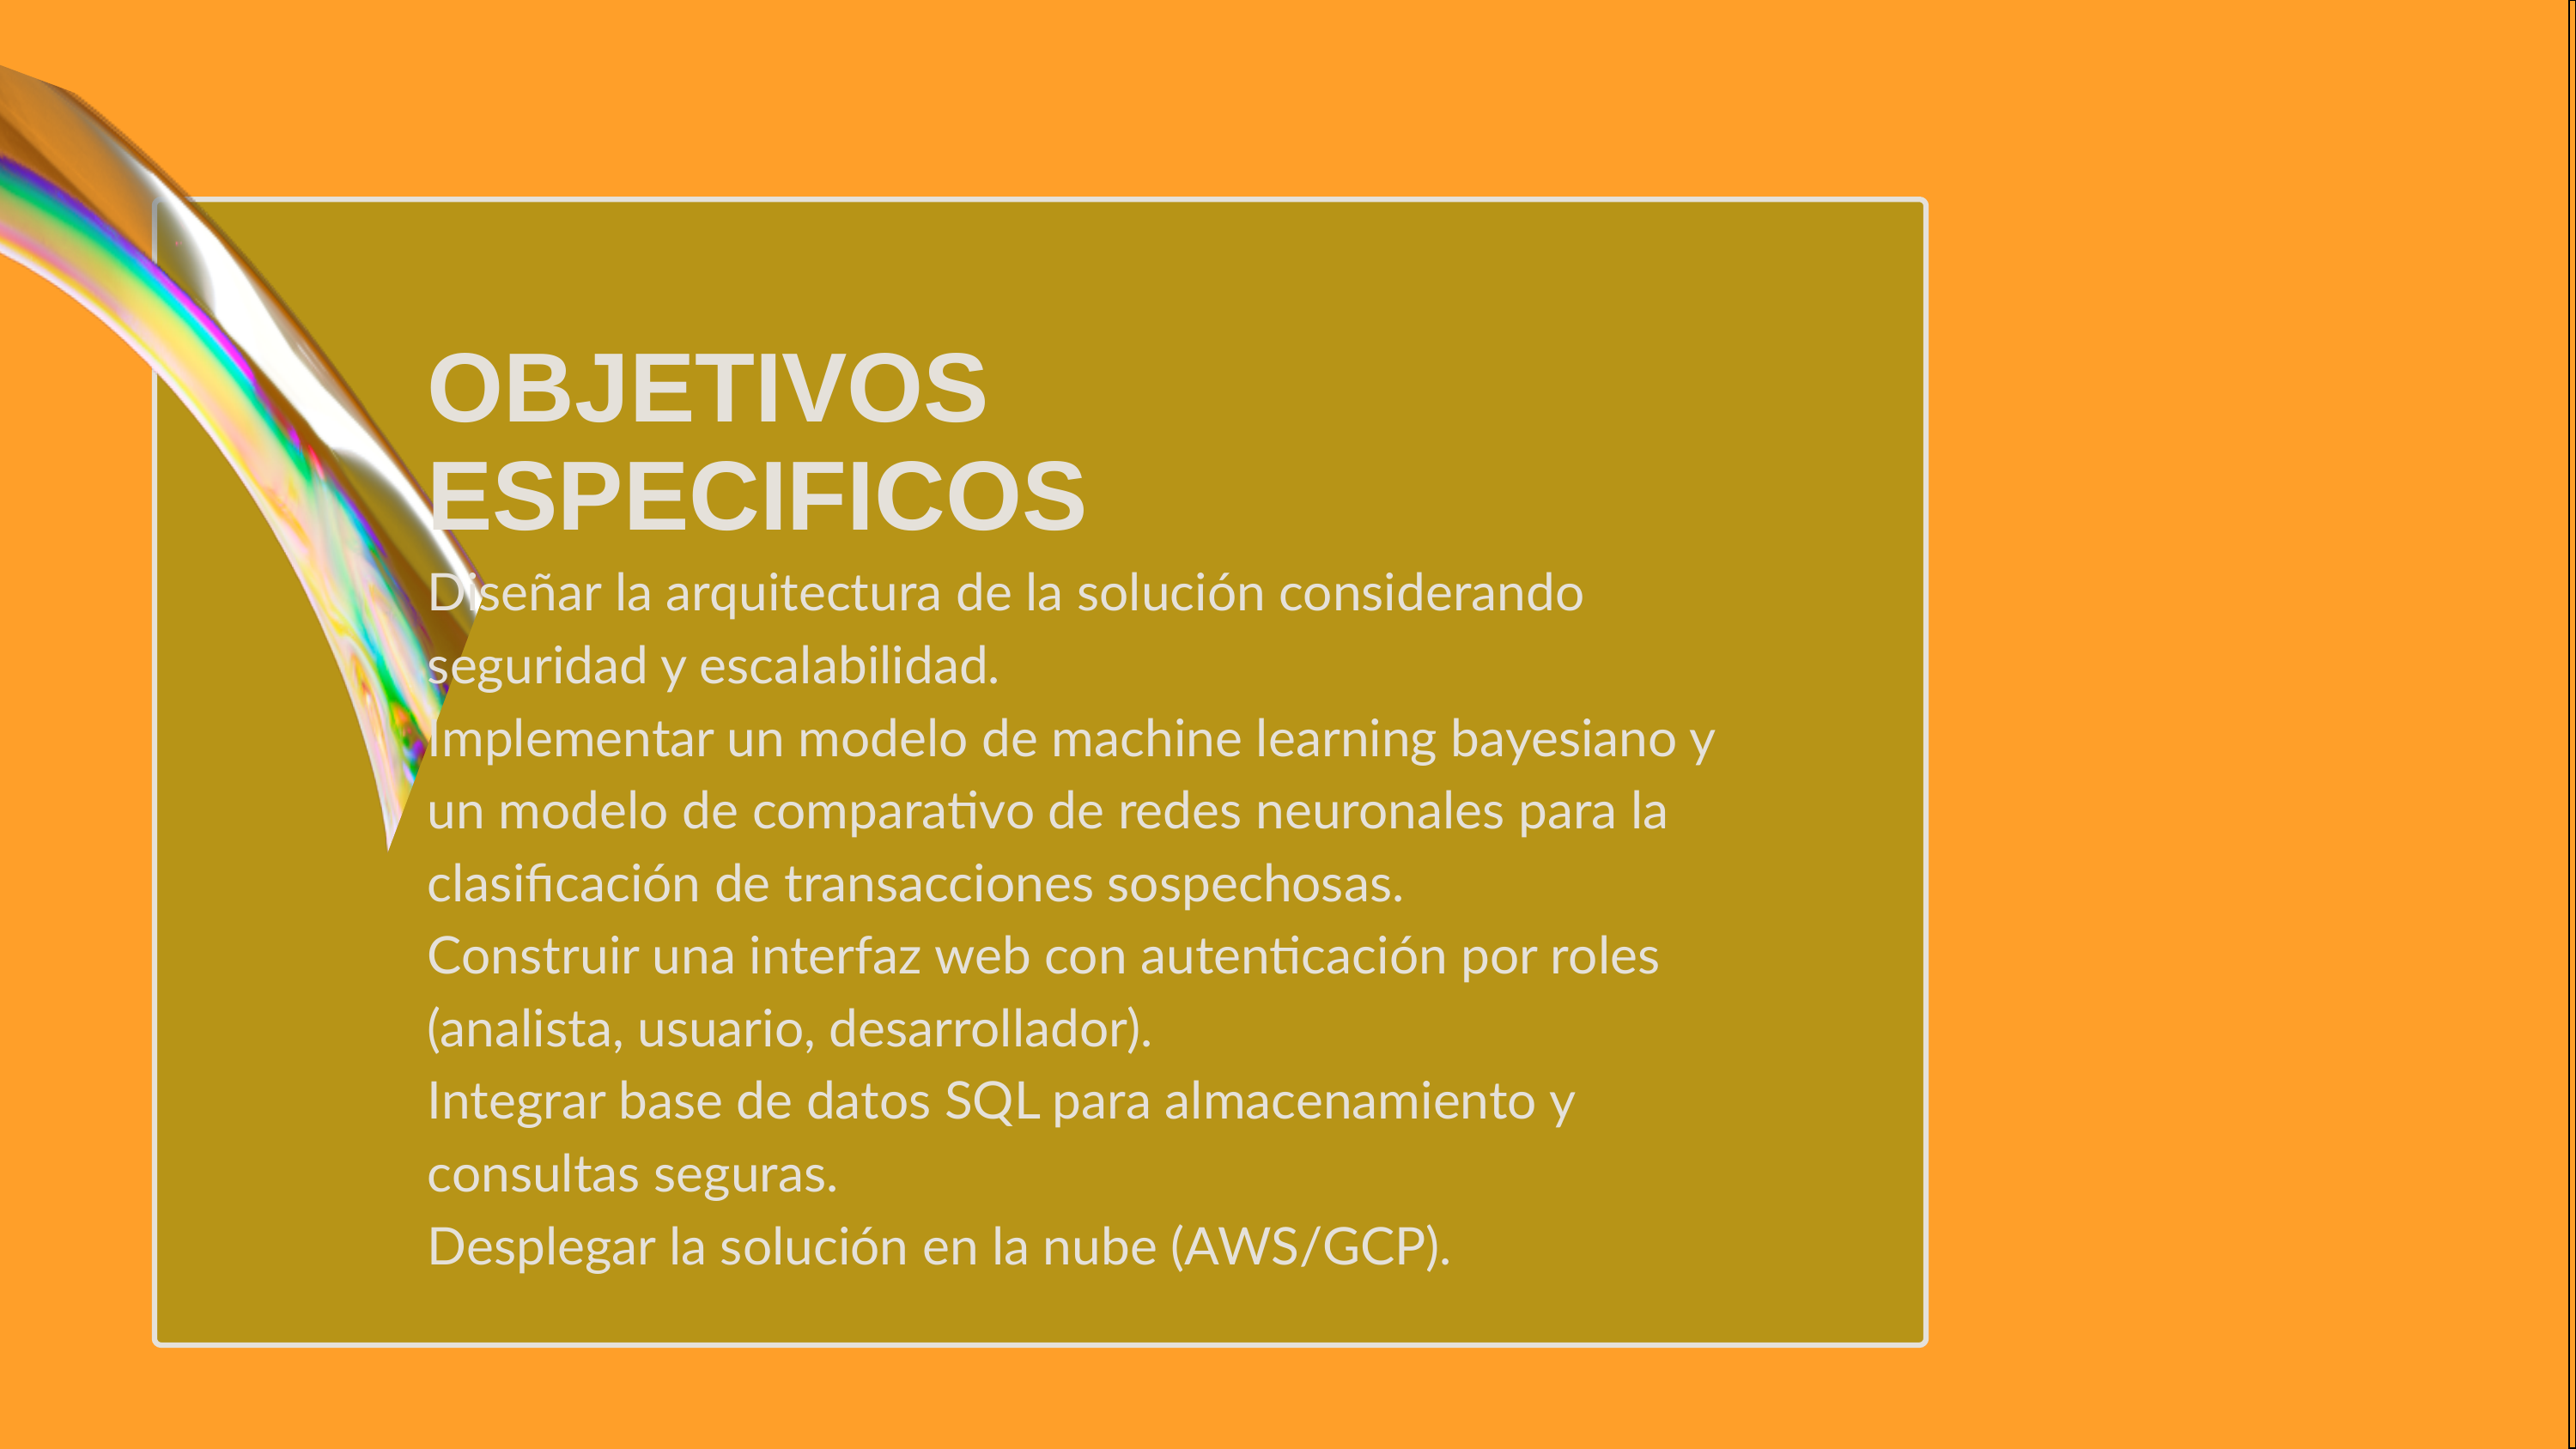

OBJETIVOS ESPECIFICOS
Diseñar la arquitectura de la solución considerando seguridad y escalabilidad.
Implementar un modelo de machine learning bayesiano y un modelo de comparativo de redes neuronales para la clasificación de transacciones sospechosas.
Construir una interfaz web con autenticación por roles (analista, usuario, desarrollador).
Integrar base de datos SQL para almacenamiento y consultas seguras.
Desplegar la solución en la nube (AWS/GCP).